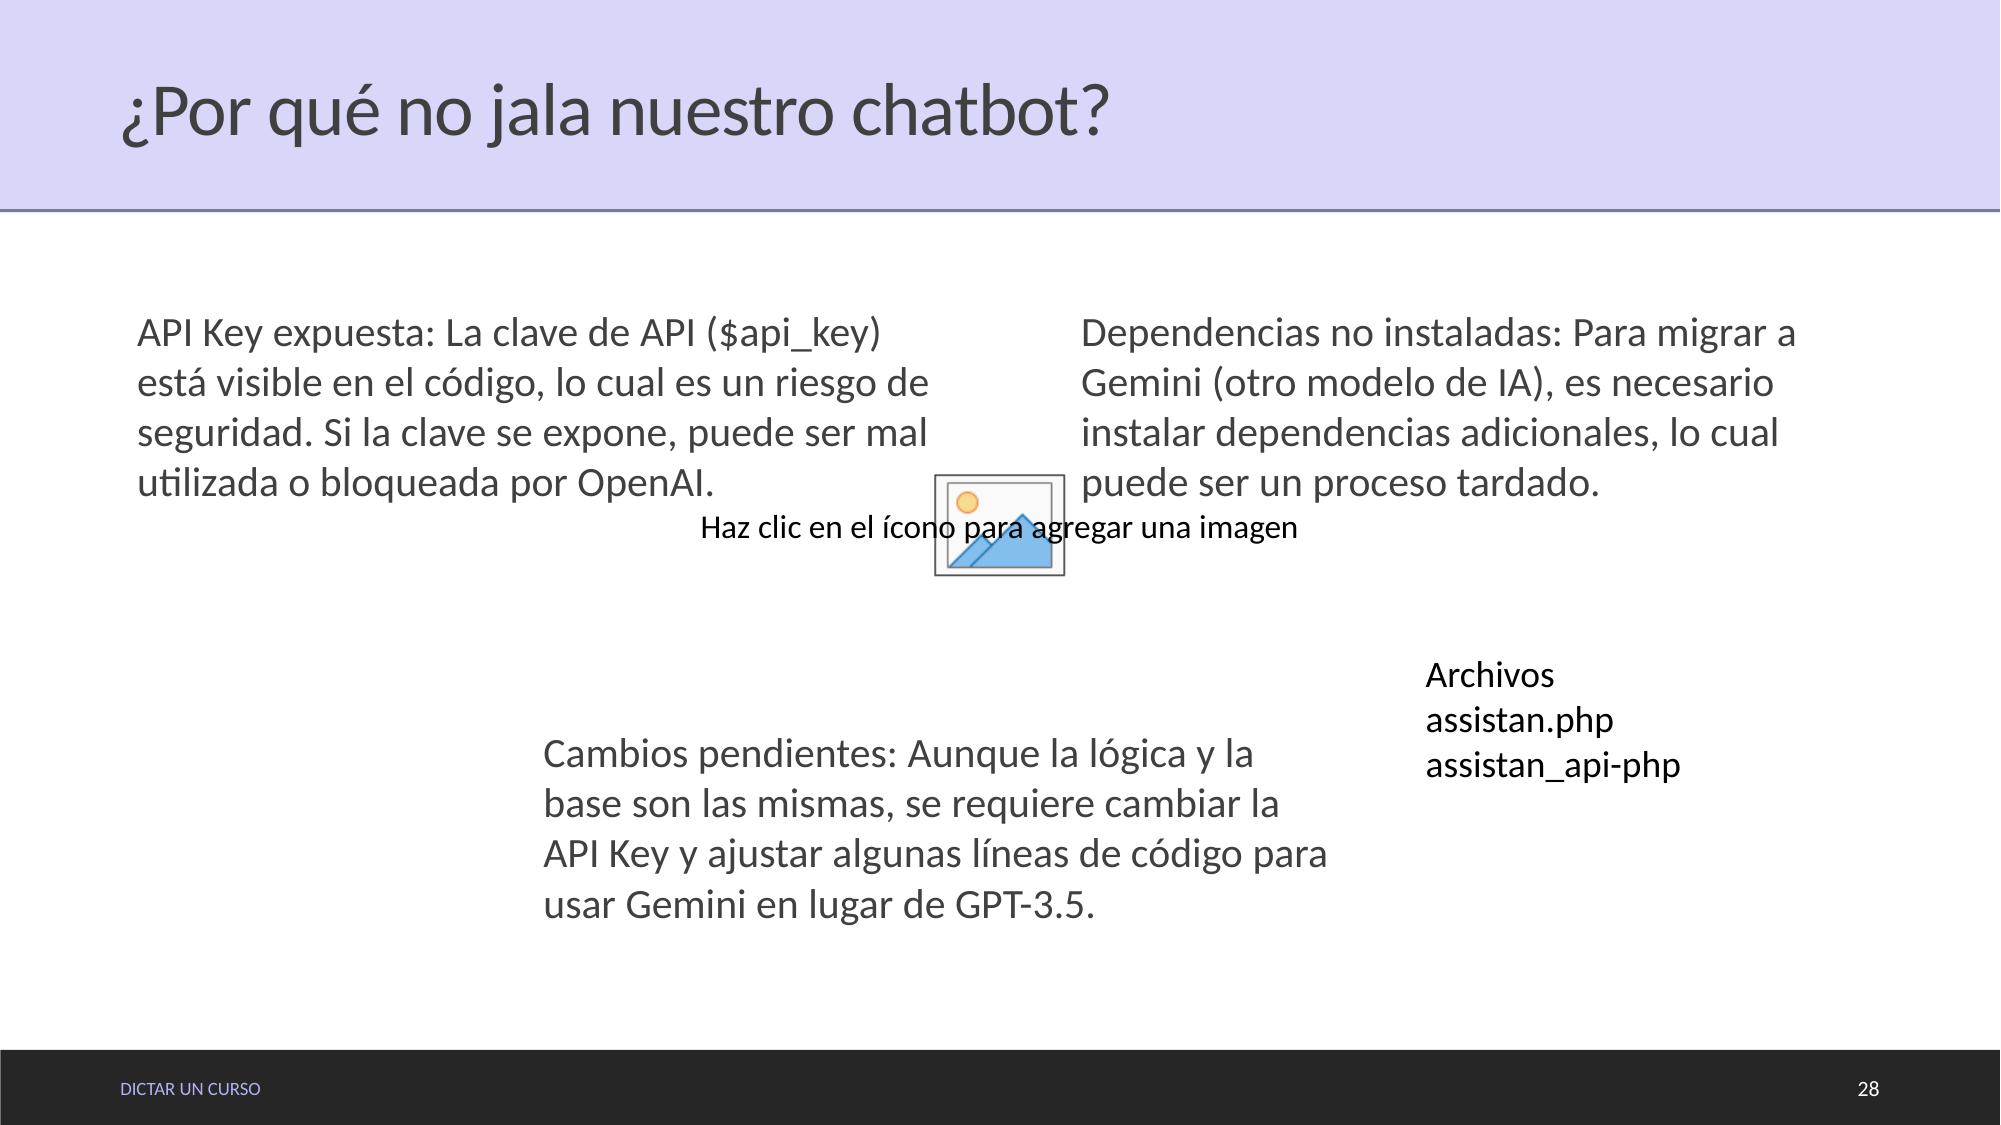

# ¿Por qué no jala nuestro chatbot?
API Key expuesta: La clave de API ($api_key) está visible en el código, lo cual es un riesgo de seguridad. Si la clave se expone, puede ser mal utilizada o bloqueada por OpenAI.
Dependencias no instaladas: Para migrar a Gemini (otro modelo de IA), es necesario instalar dependencias adicionales, lo cual puede ser un proceso tardado.

Archivos
assistan.php
assistan_api-php

Cambios pendientes: Aunque la lógica y la base son las mismas, se requiere cambiar la API Key y ajustar algunas líneas de código para usar Gemini en lugar de GPT-3.5.

DICTAR UN CURSO
28